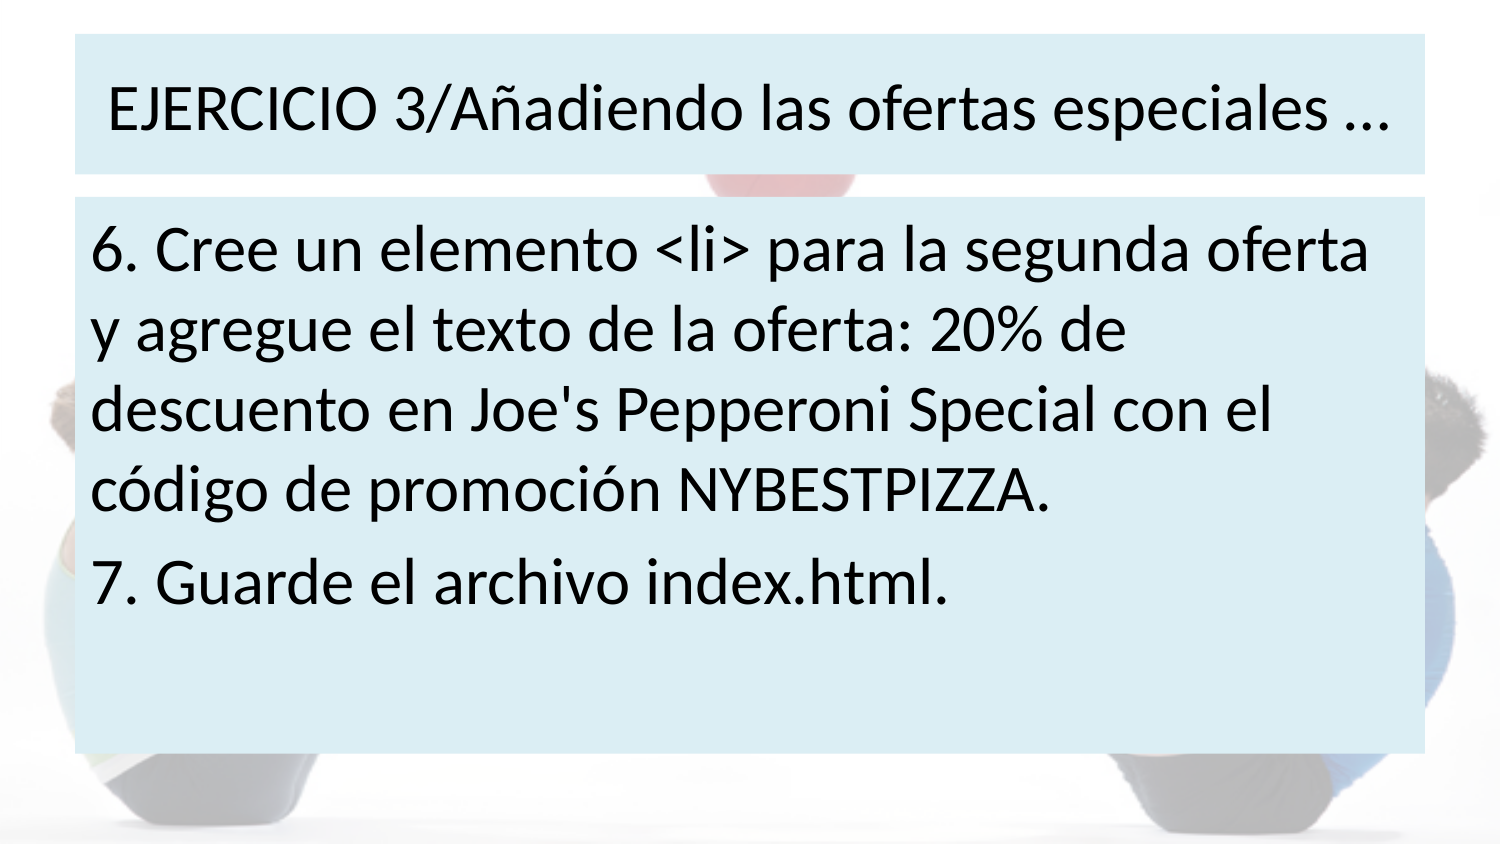

# EJERCICIO 3/Añadiendo las ofertas especiales …
6. Cree un elemento <li> para la segunda oferta y agregue el texto de la oferta: 20% de descuento en Joe's Pepperoni Special con el código de promoción NYBESTPIZZA.
7. Guarde el archivo index.html.